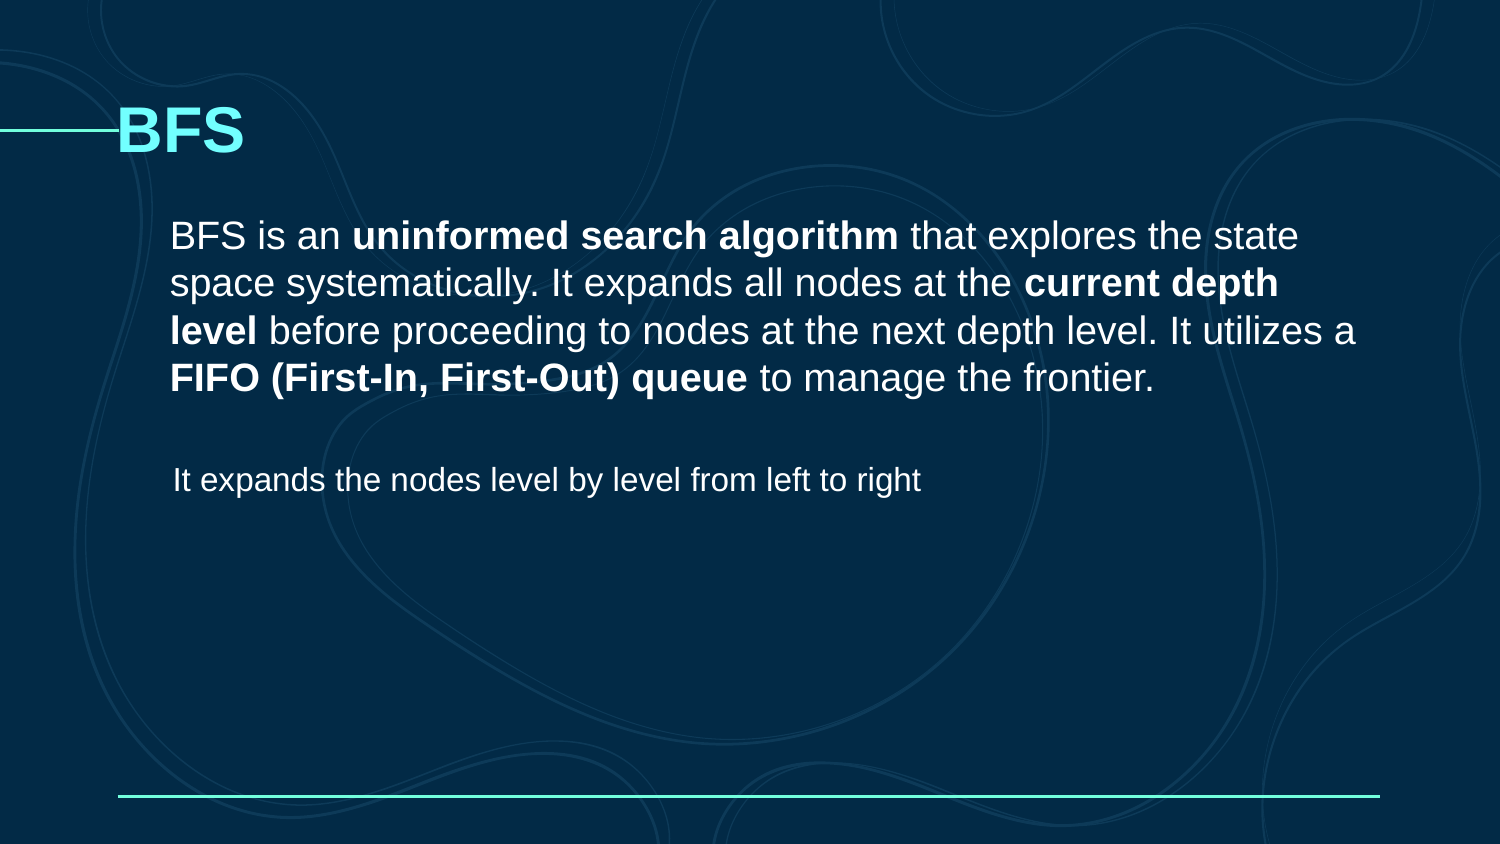

BFS

BFS is an uninformed search algorithm that explores the state space systematically. It expands all nodes at the current depth level before proceeding to nodes at the next depth level. It utilizes a FIFO (First-In, First-Out) queue to manage the frontier.
It expands the nodes level by level from left to right